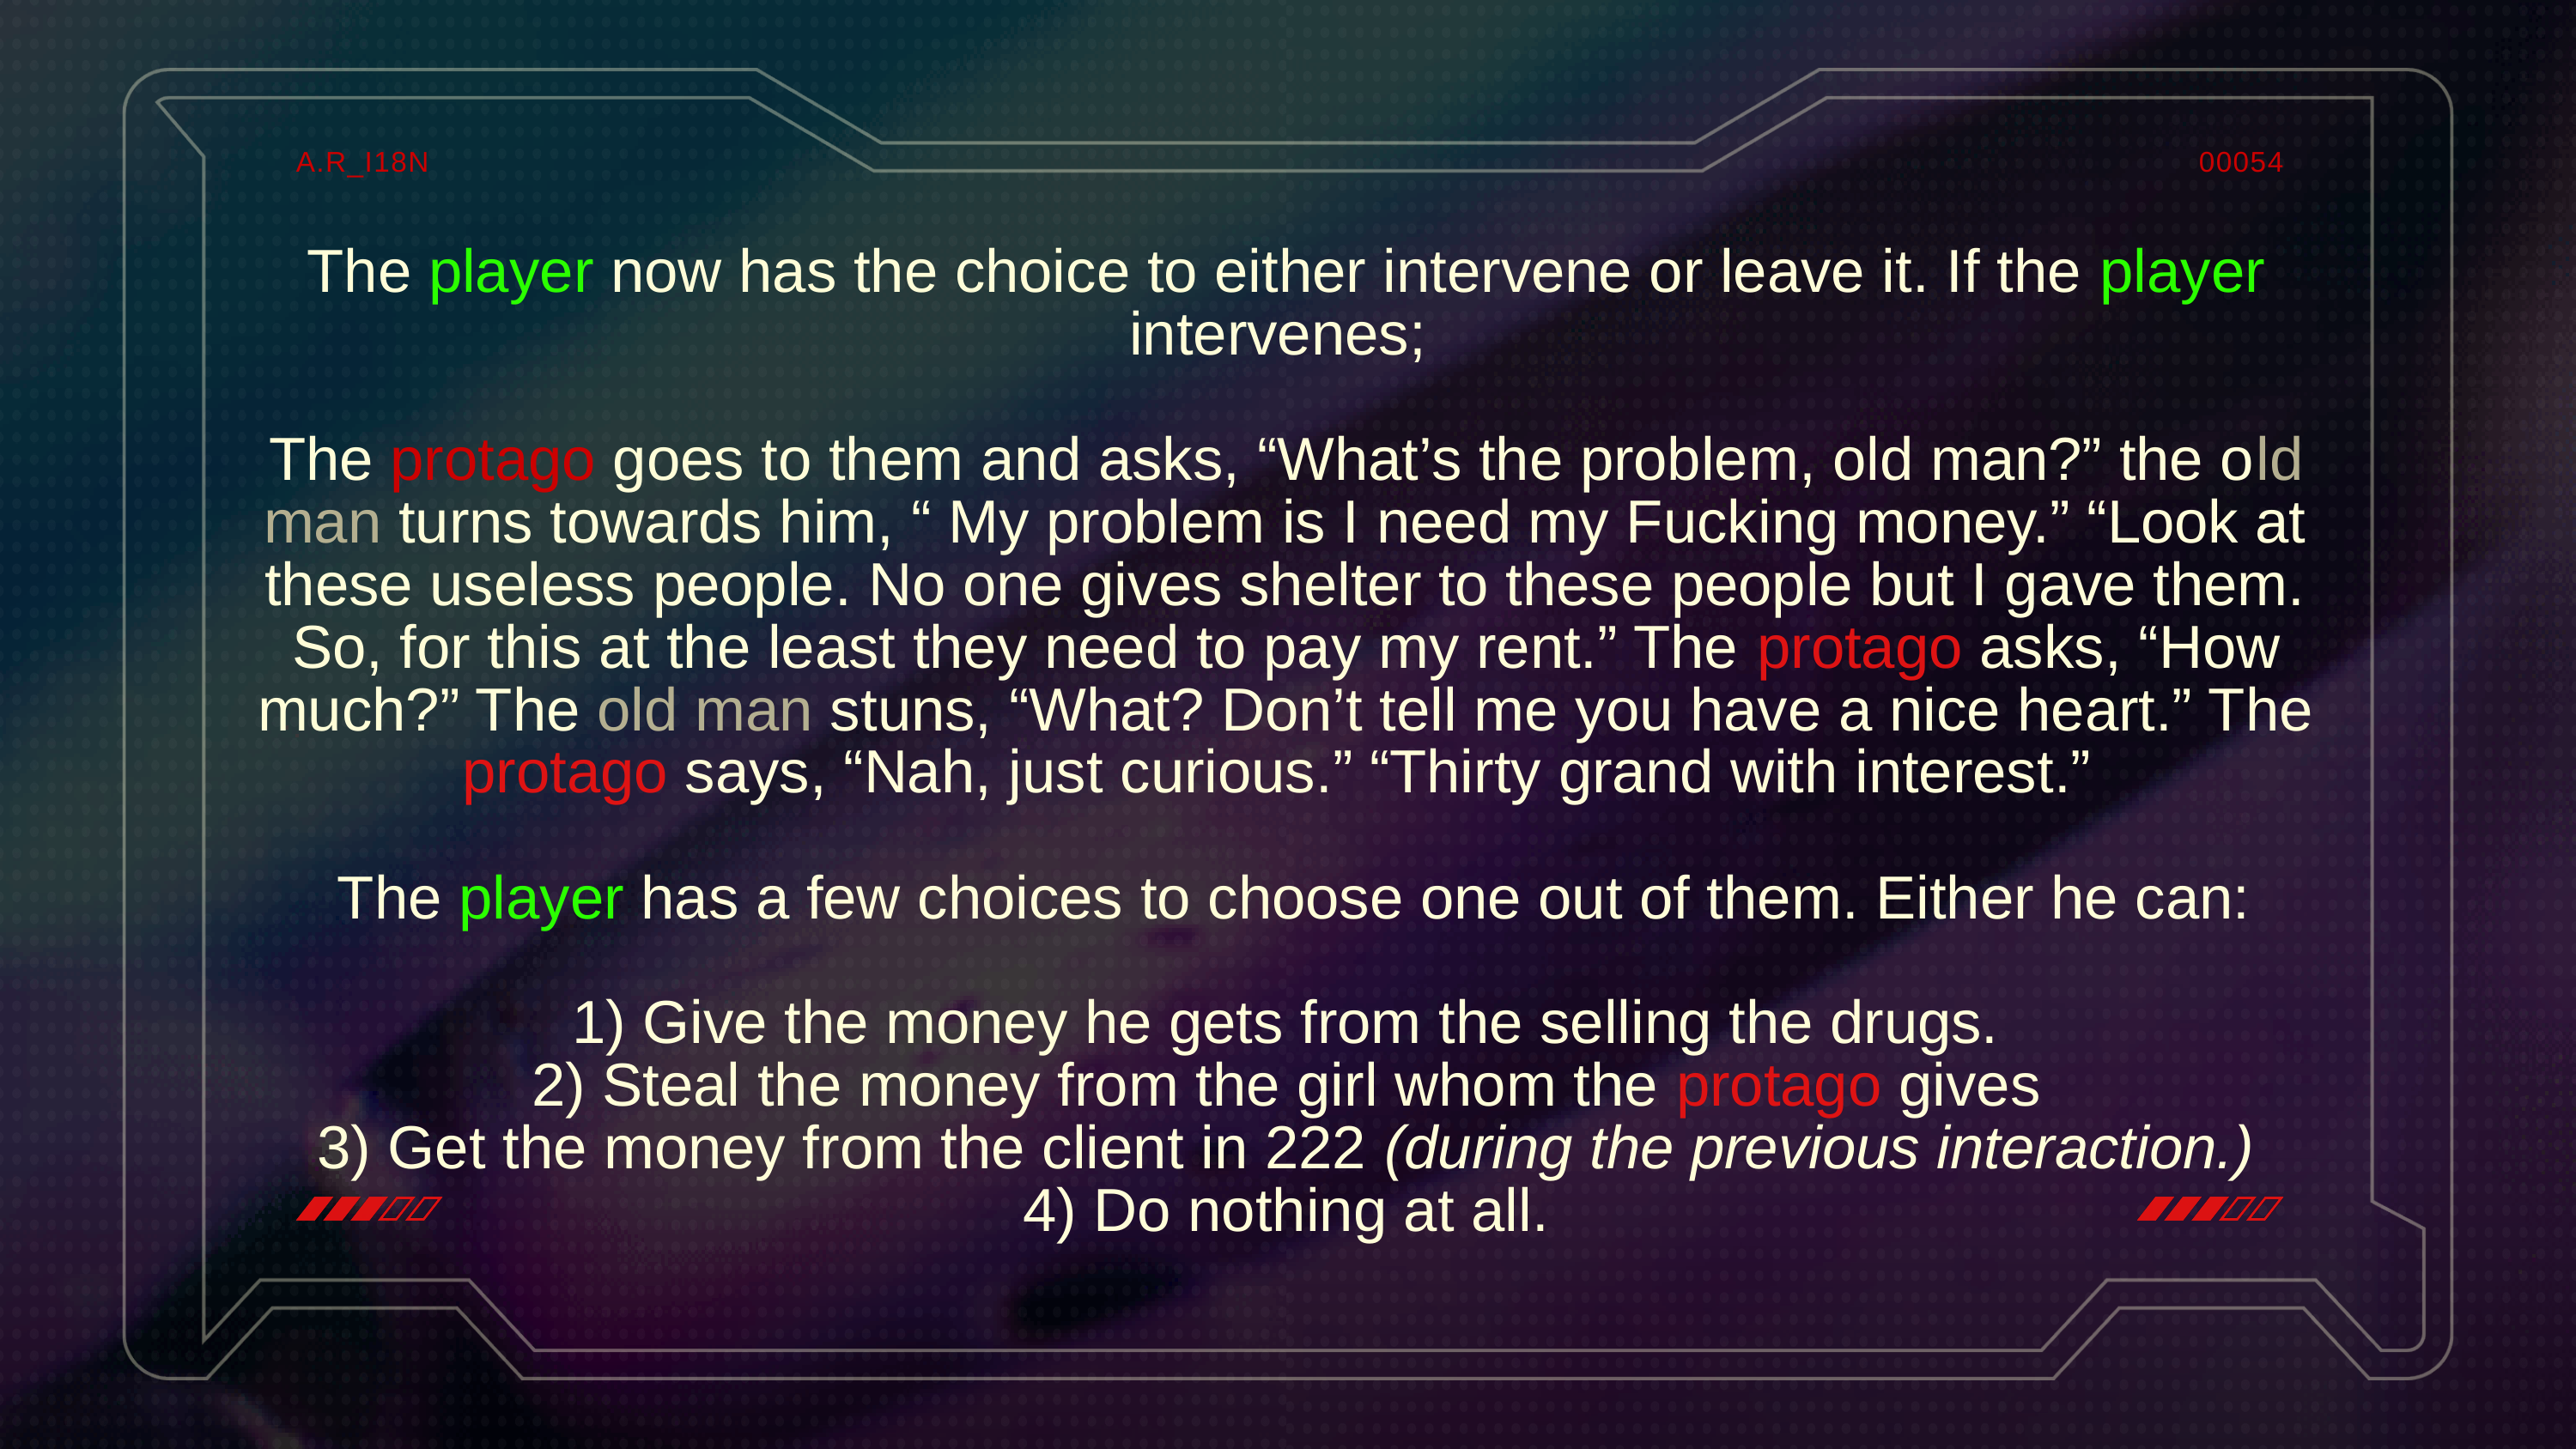

A.R_I18N
00054
The player now has the choice to either intervene or leave it. If the player intervenes;

The protago goes to them and asks, “What’s the problem, old man?” the old man turns towards him, “ My problem is I need my Fucking money.” “Look at these useless people. No one gives shelter to these people but I gave them. So, for this at the least they need to pay my rent.” The protago asks, “How much?” The old man stuns, “What? Don’t tell me you have a nice heart.” The protago says, “Nah, just curious.” “Thirty grand with interest.”

 The player has a few choices to choose one out of them. Either he can:

1) Give the money he gets from the selling the drugs.
2) Steal the money from the girl whom the protago gives
3) Get the money from the client in 222 (during the previous interaction.)
4) Do nothing at all.